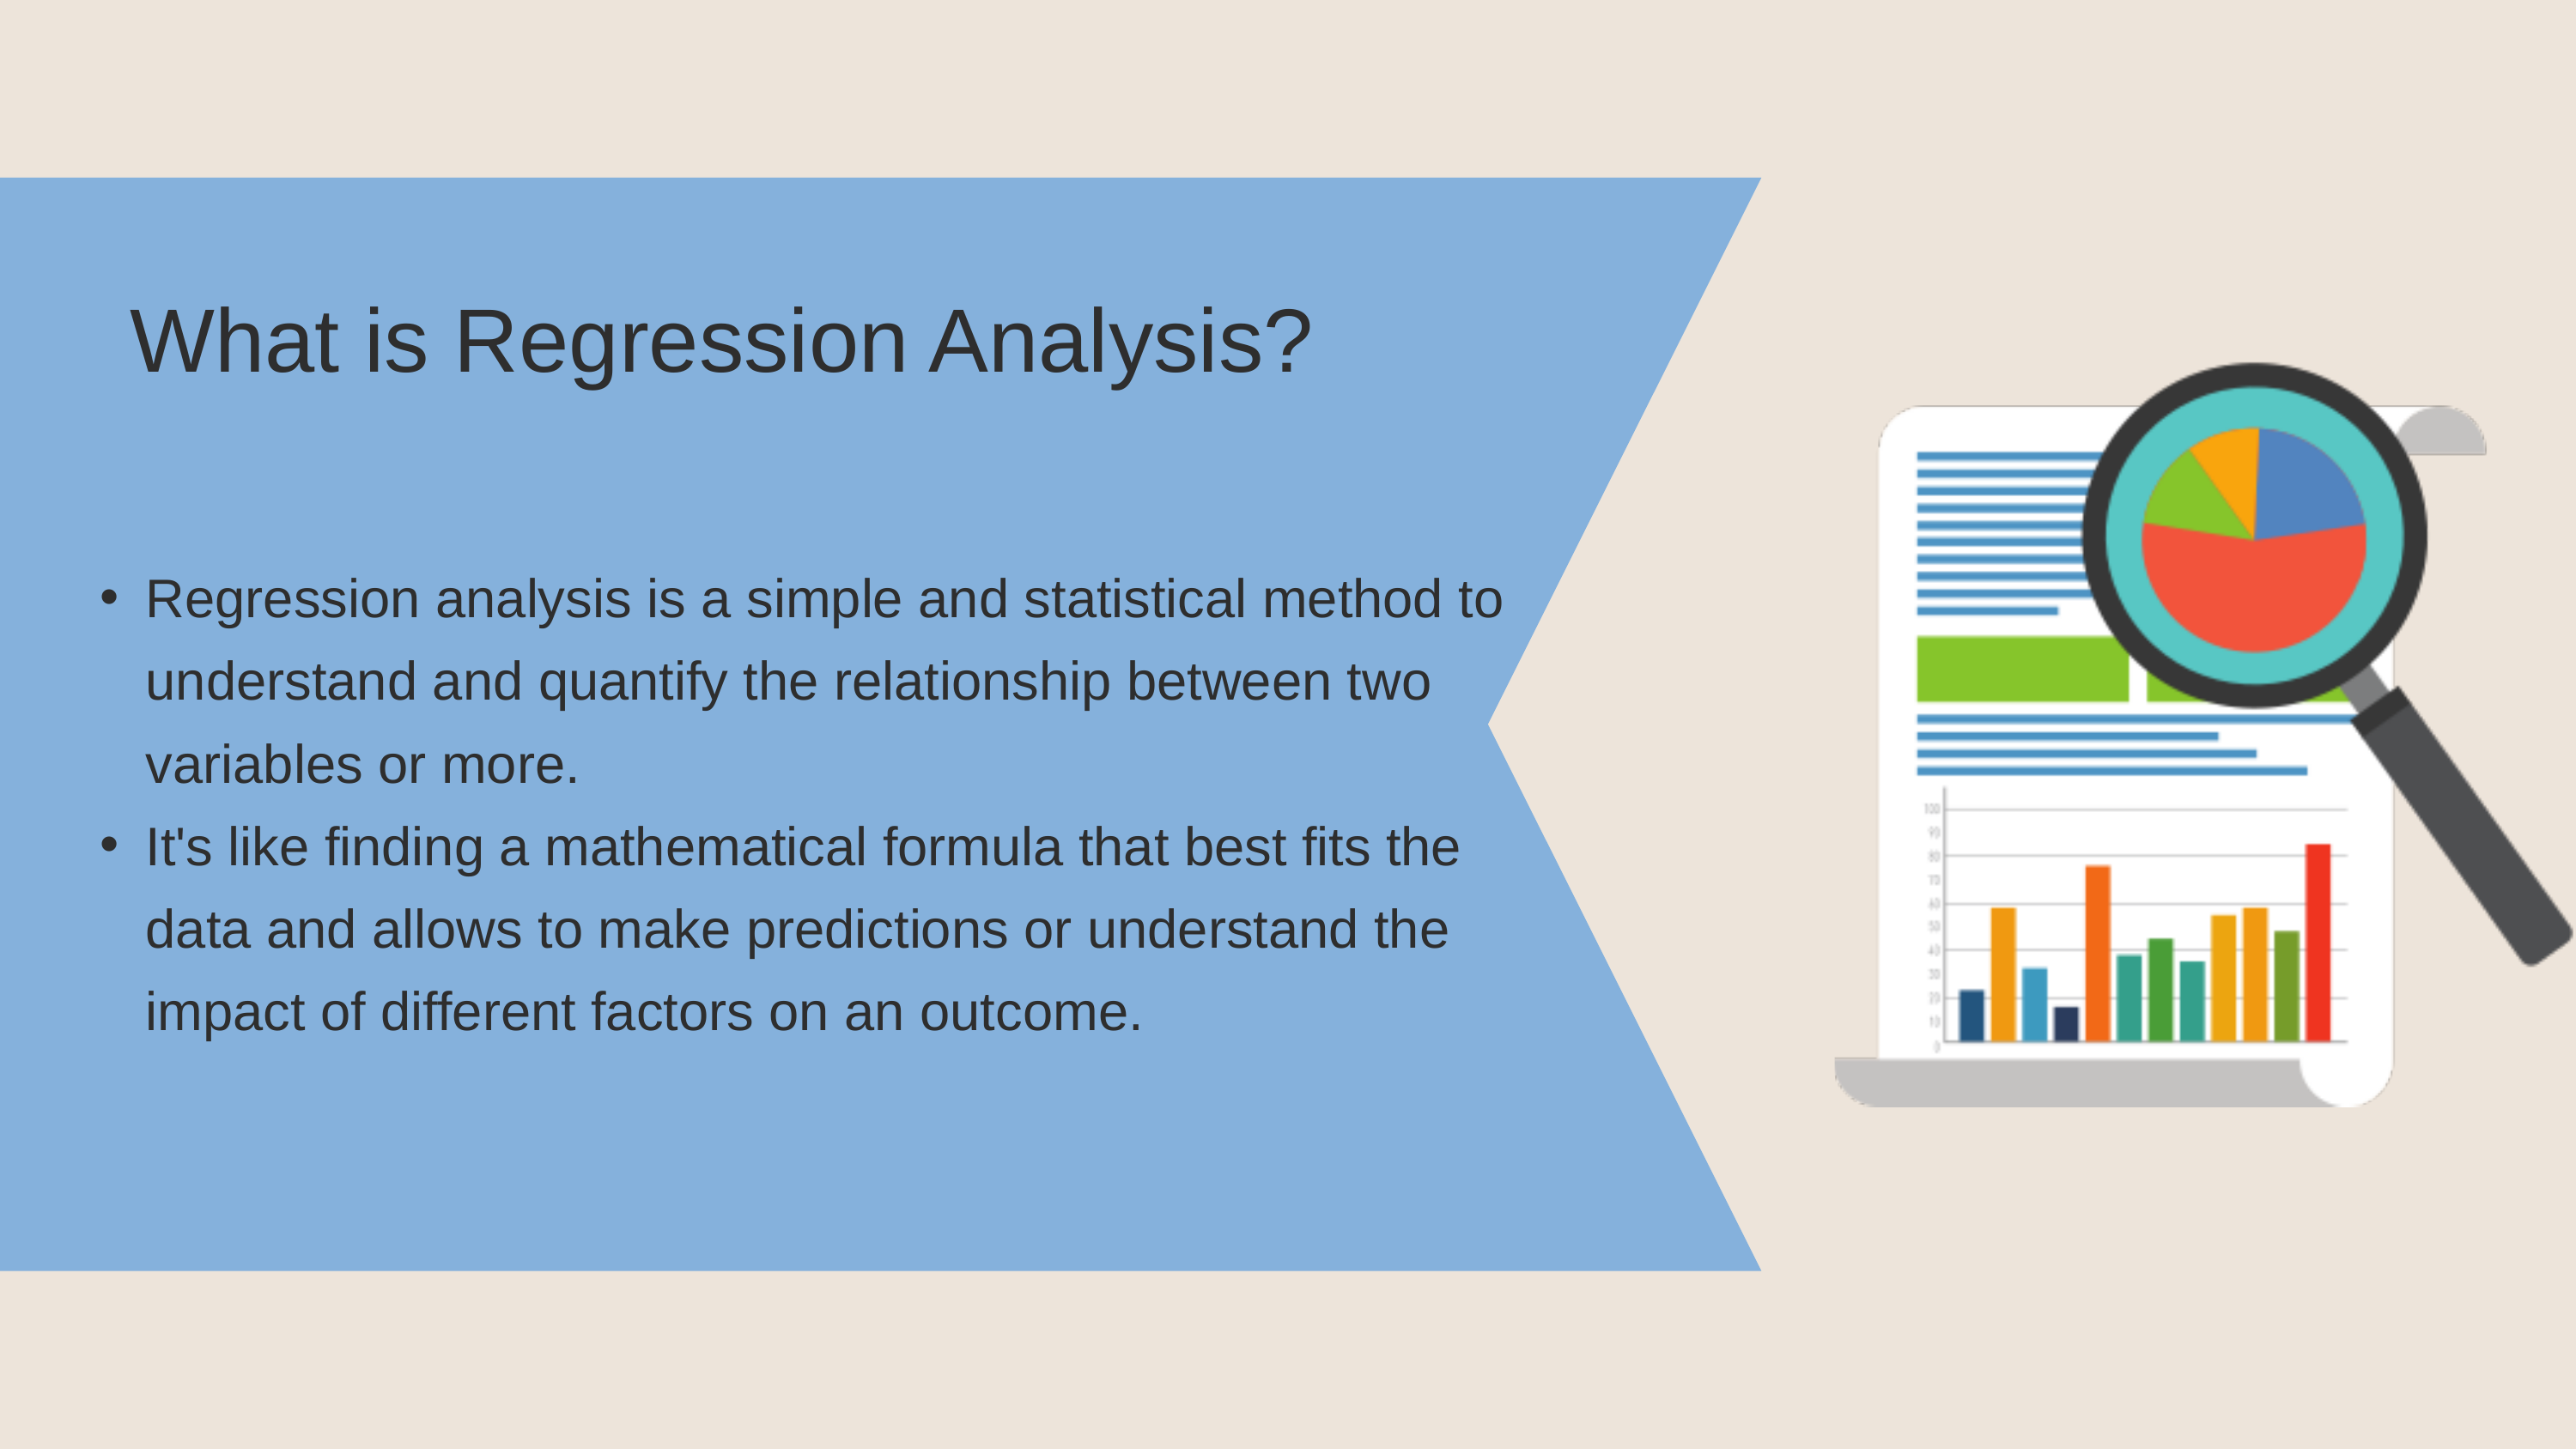

What is Regression Analysis?

Regression analysis is a simple and statistical method to understand and quantify the relationship between two variables or more.
It's like finding a mathematical formula that best fits the data and allows to make predictions or understand the impact of different factors on an outcome.